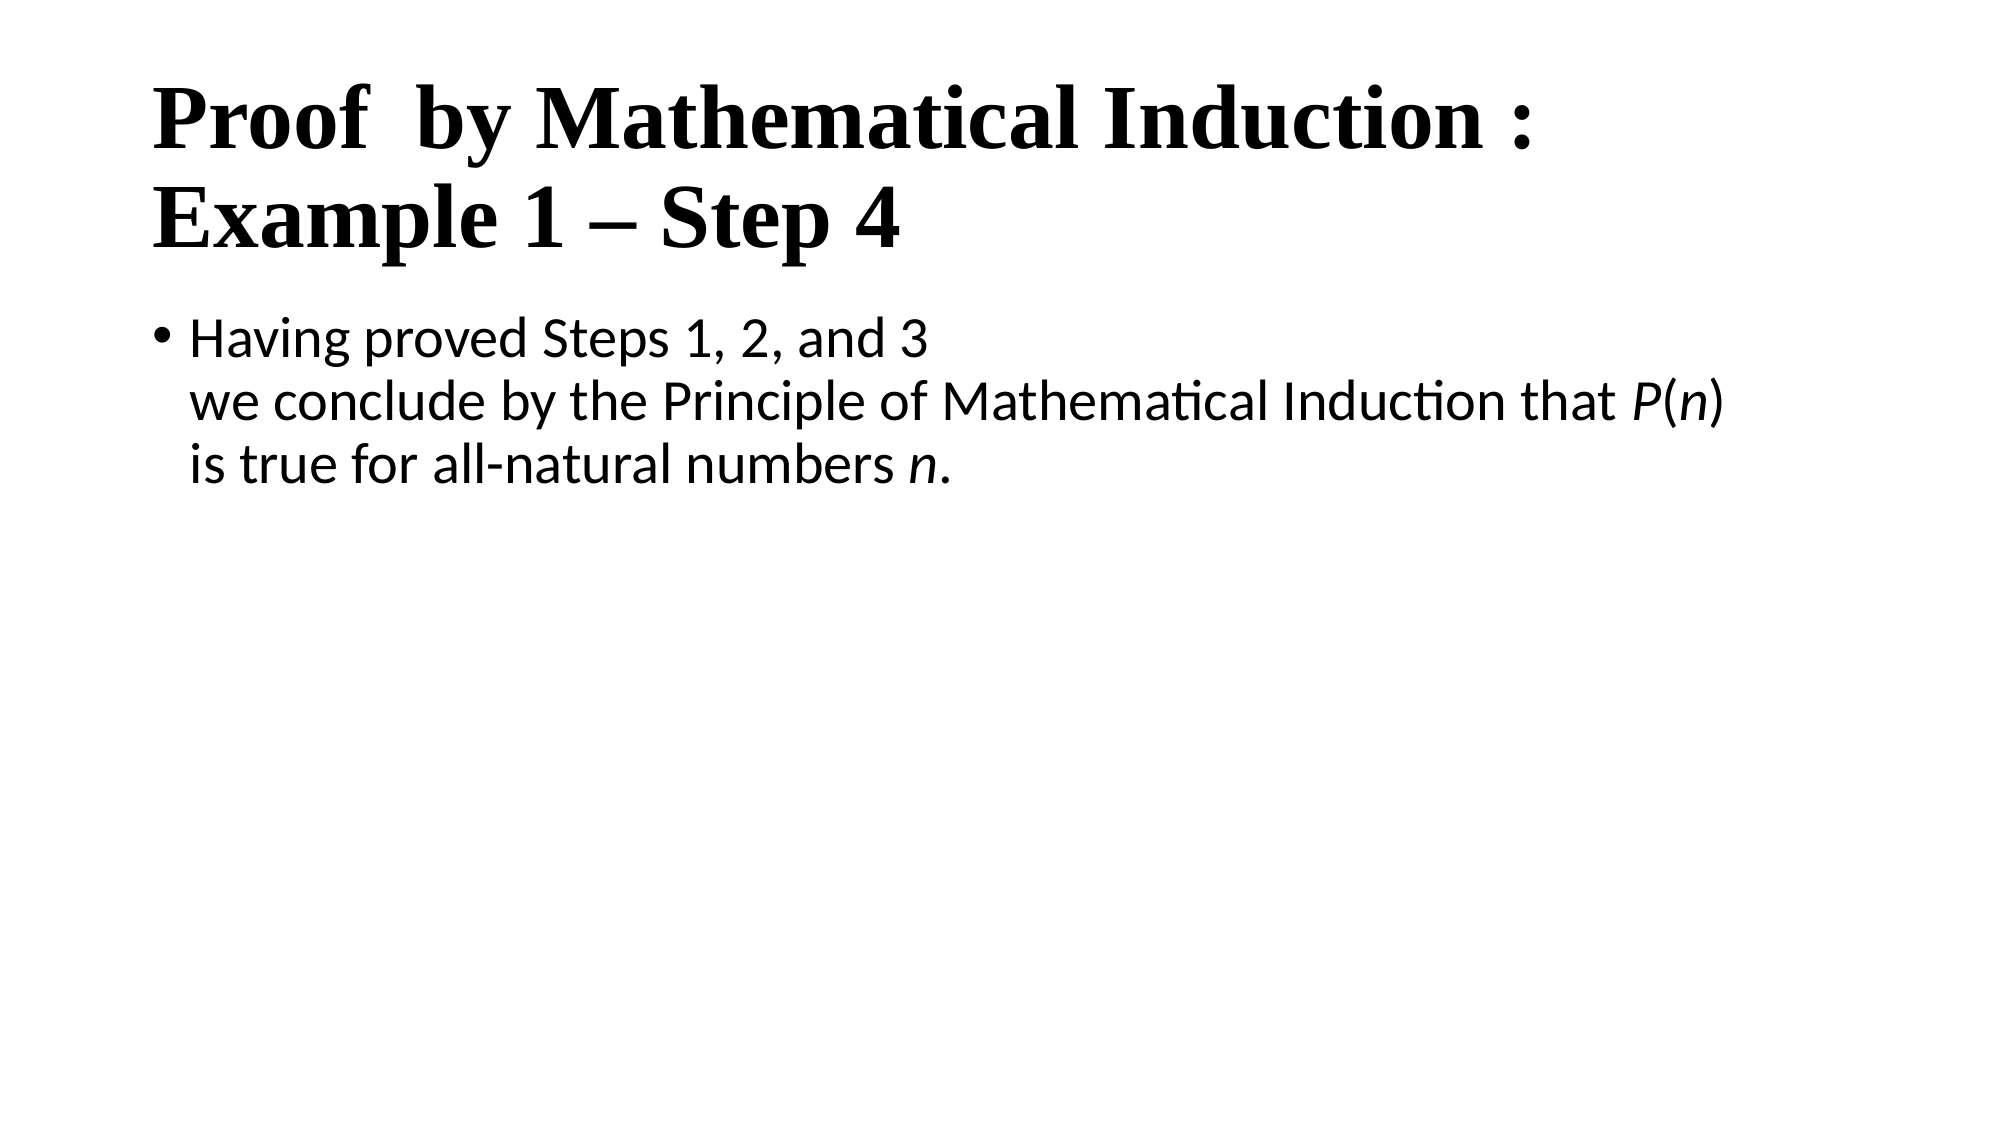

# Proof  by Mathematical Induction : Example 1 – Step 4
Having proved Steps 1, 2, and 3
we conclude by the Principle of Mathematical Induction that P(n)
is true for all-natural numbers n.